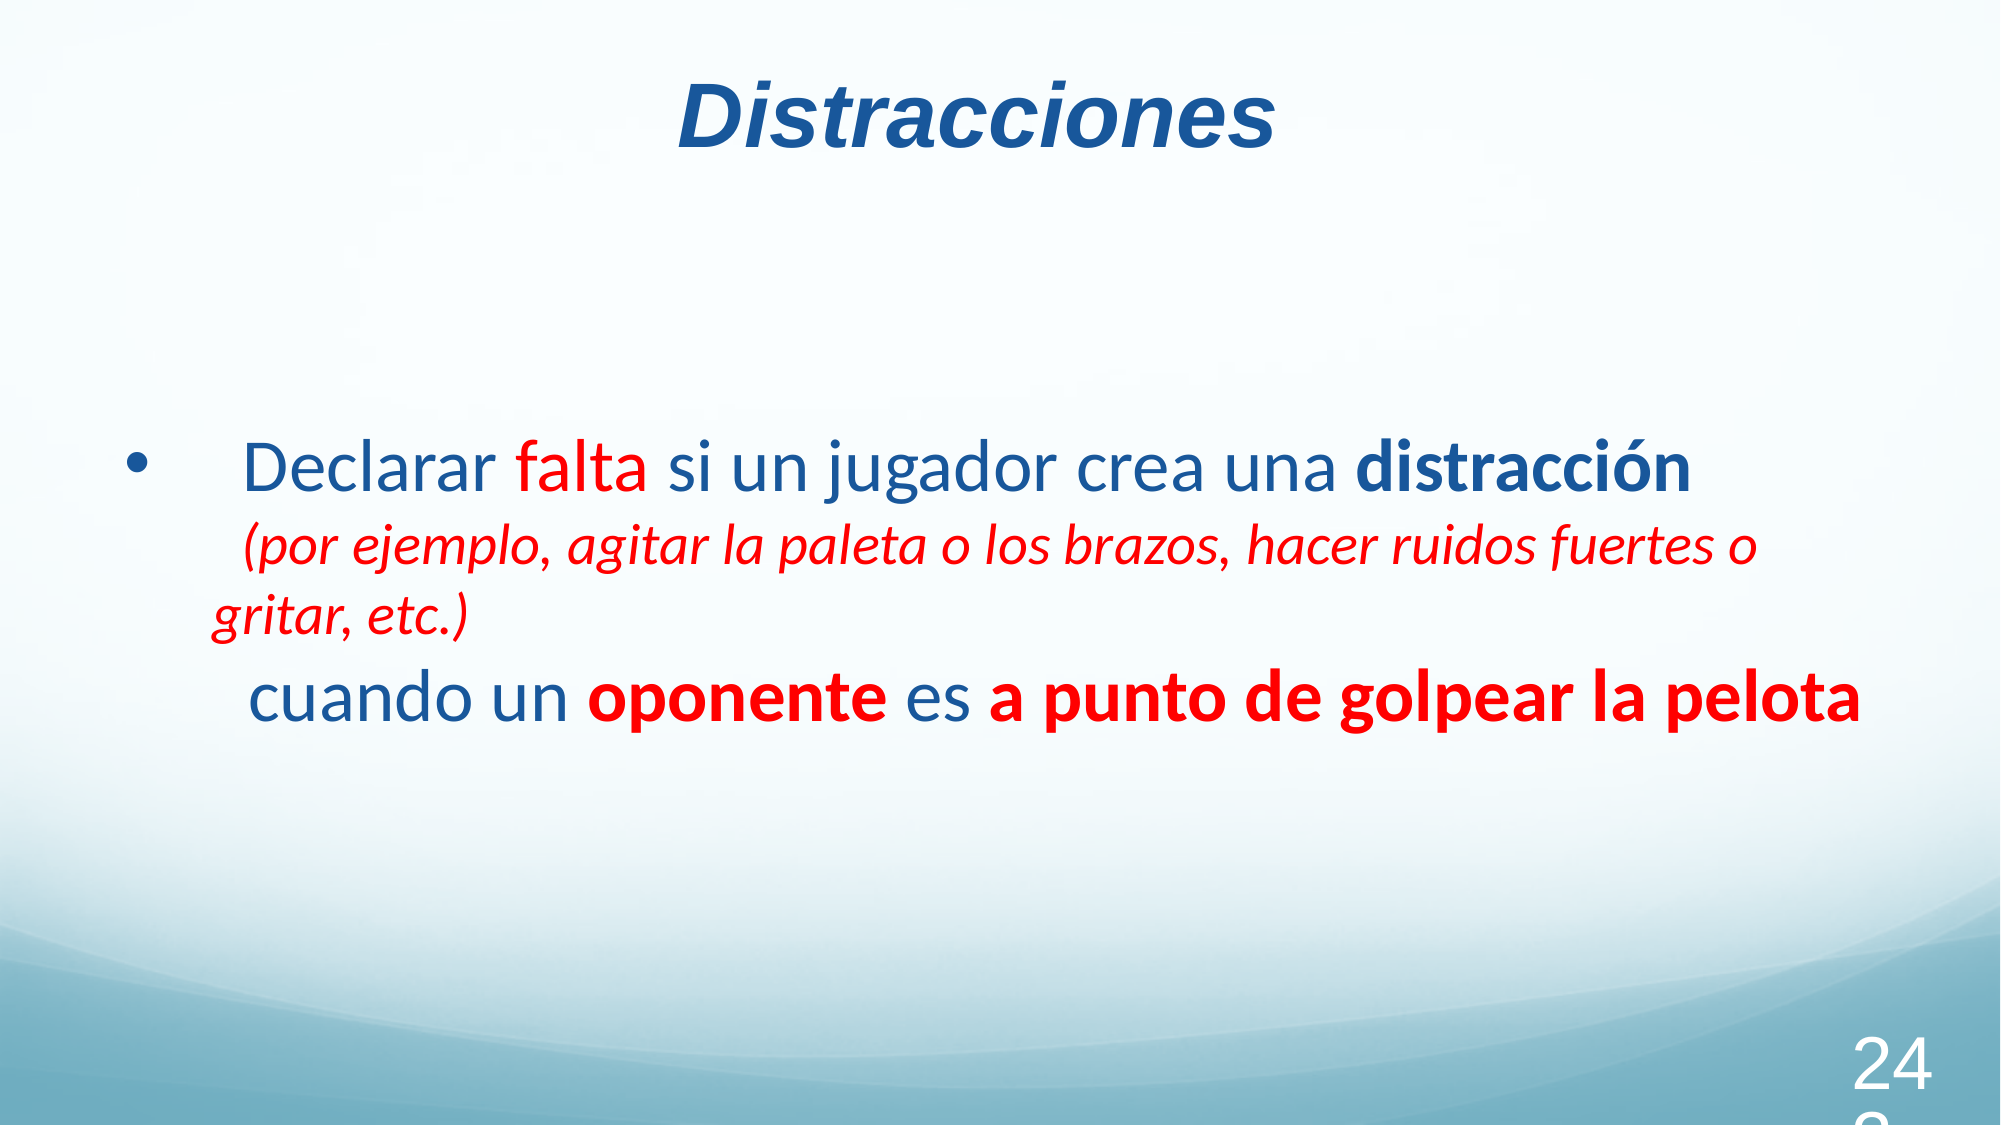

Distracciones

Declarar falta si un jugador crea una distracción
   (por ejemplo, agitar la paleta o los brazos, hacer ruidos fuertes o gritar, etc.)
             cuando un oponente es a punto de golpear la pelota
242